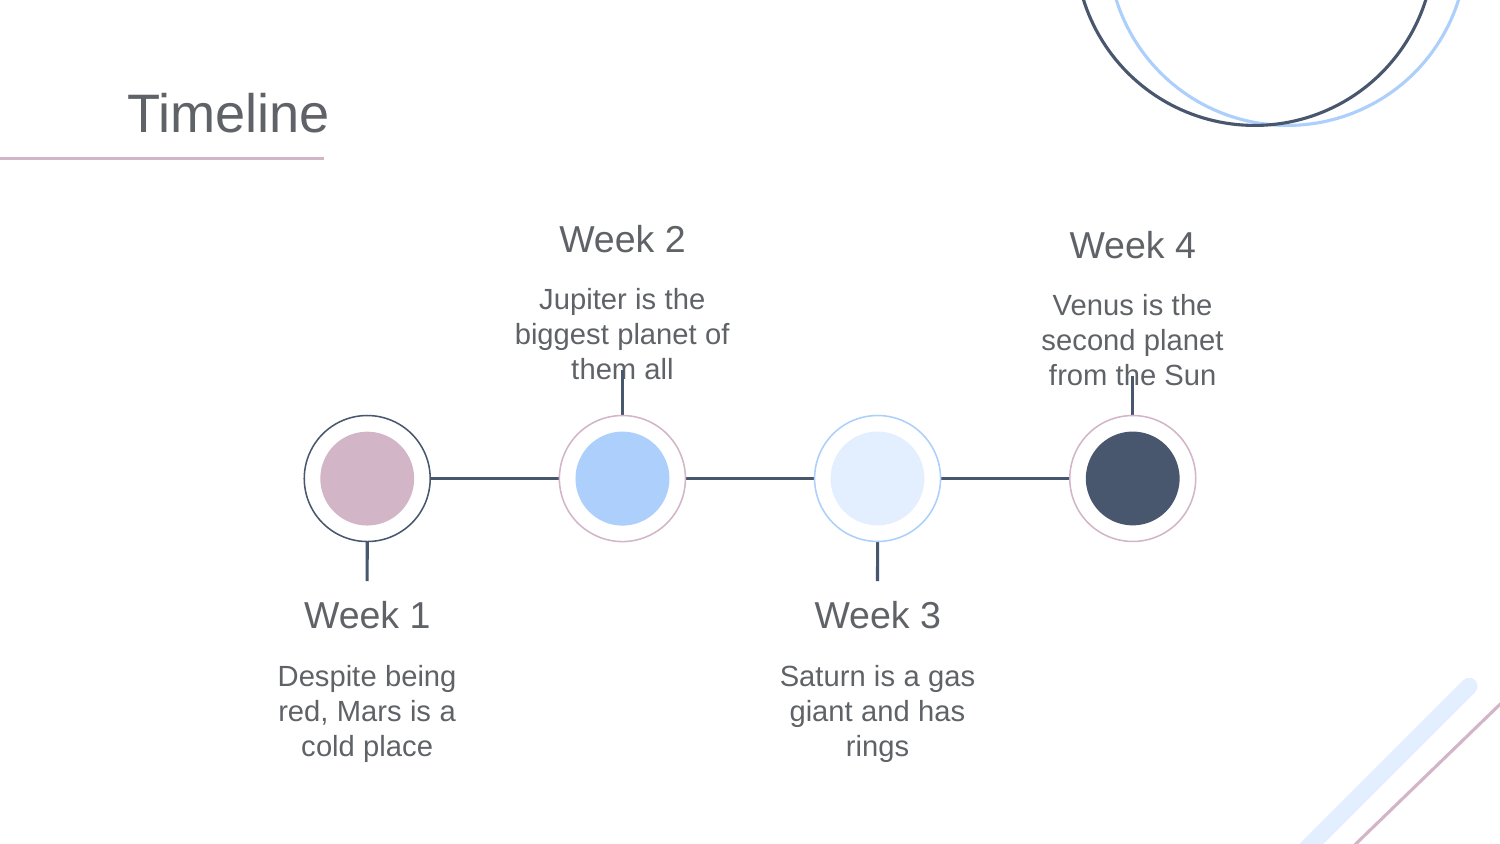

# Timeline
Week 2
Week 4
Jupiter is the biggest planet of them all

Venus is the second planet from the Sun

Week 1
Week 3
Despite being red, Mars is a cold place

Saturn is a gas giant and has rings